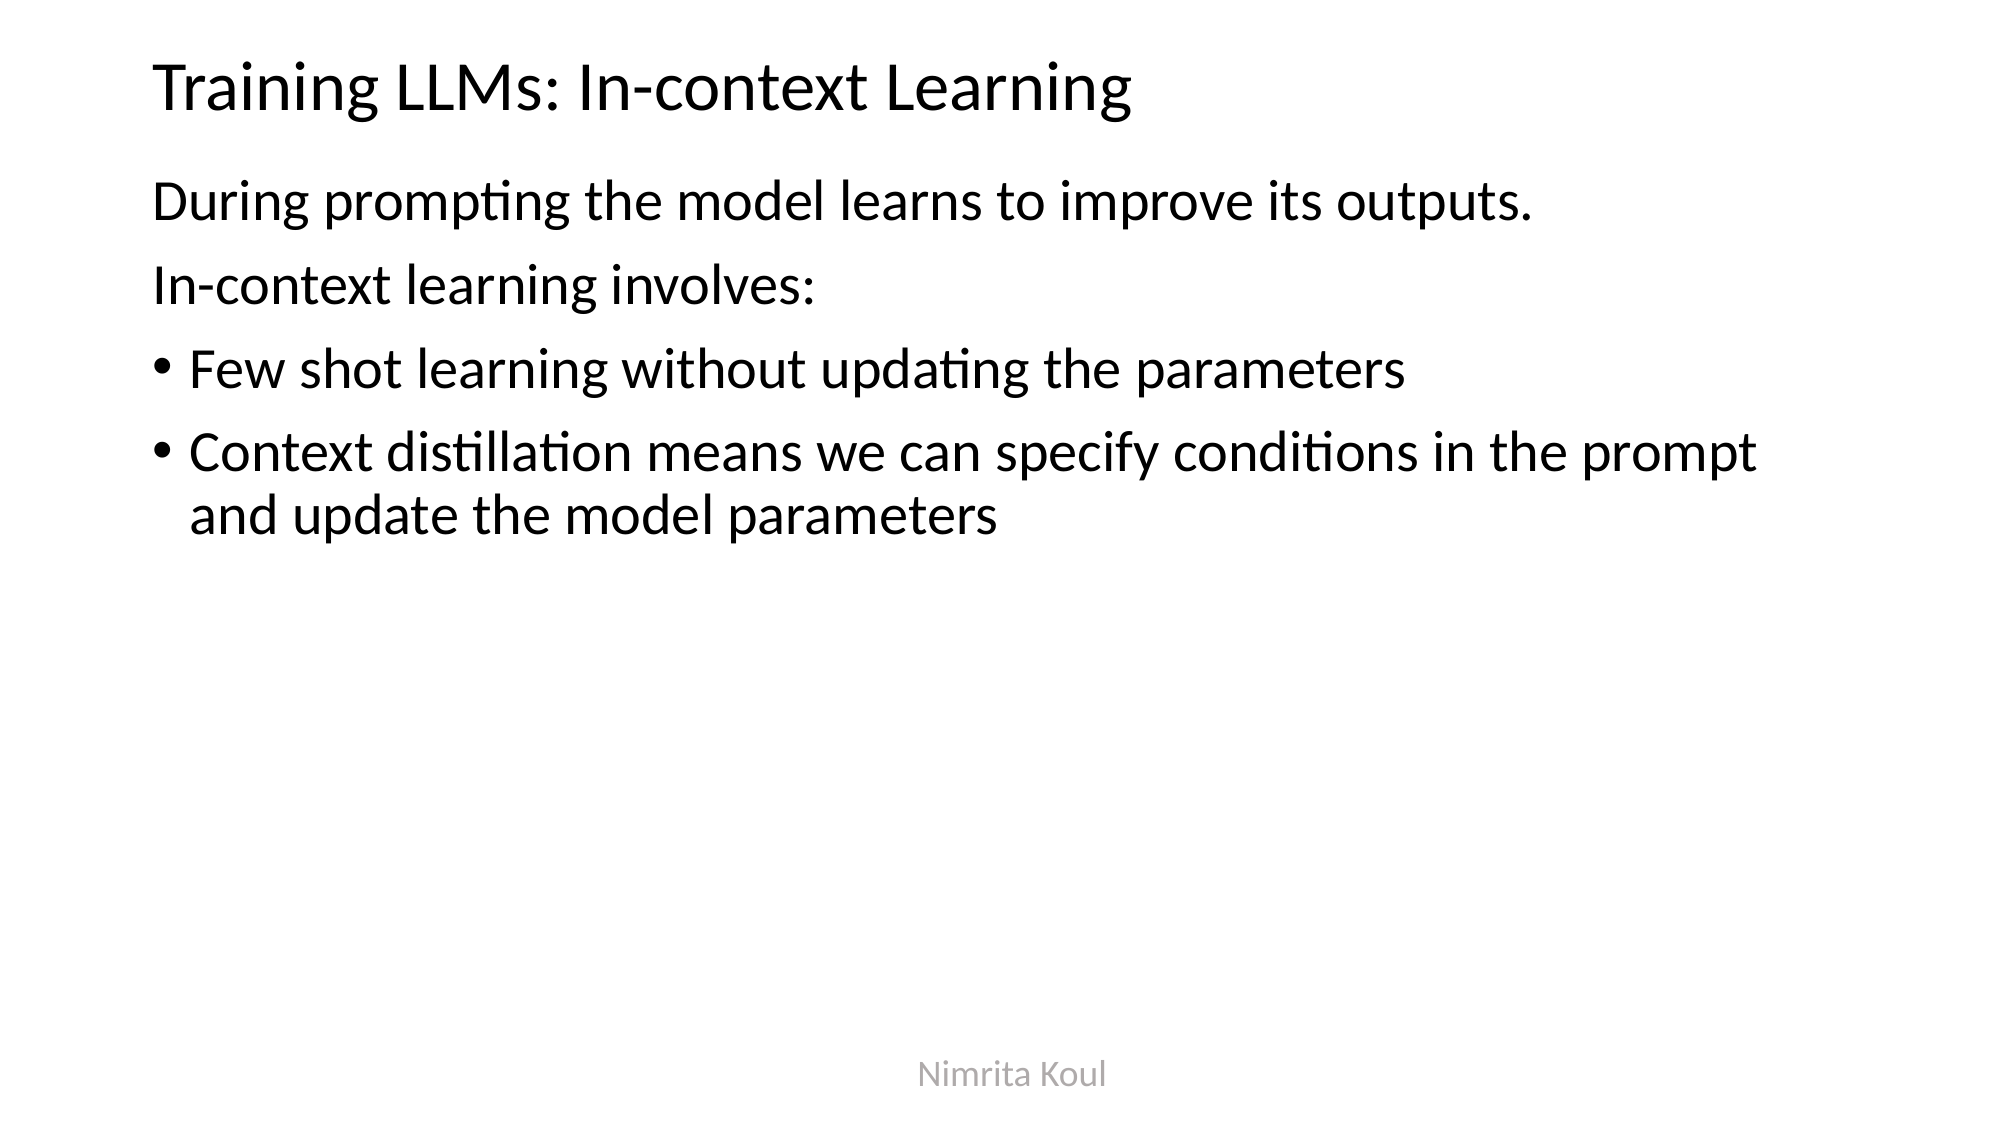

# Training LLMs: In-context Learning
During prompting the model learns to improve its outputs.
In-context learning involves:
Few shot learning without updating the parameters
Context distillation means we can specify conditions in the prompt and update the model parameters